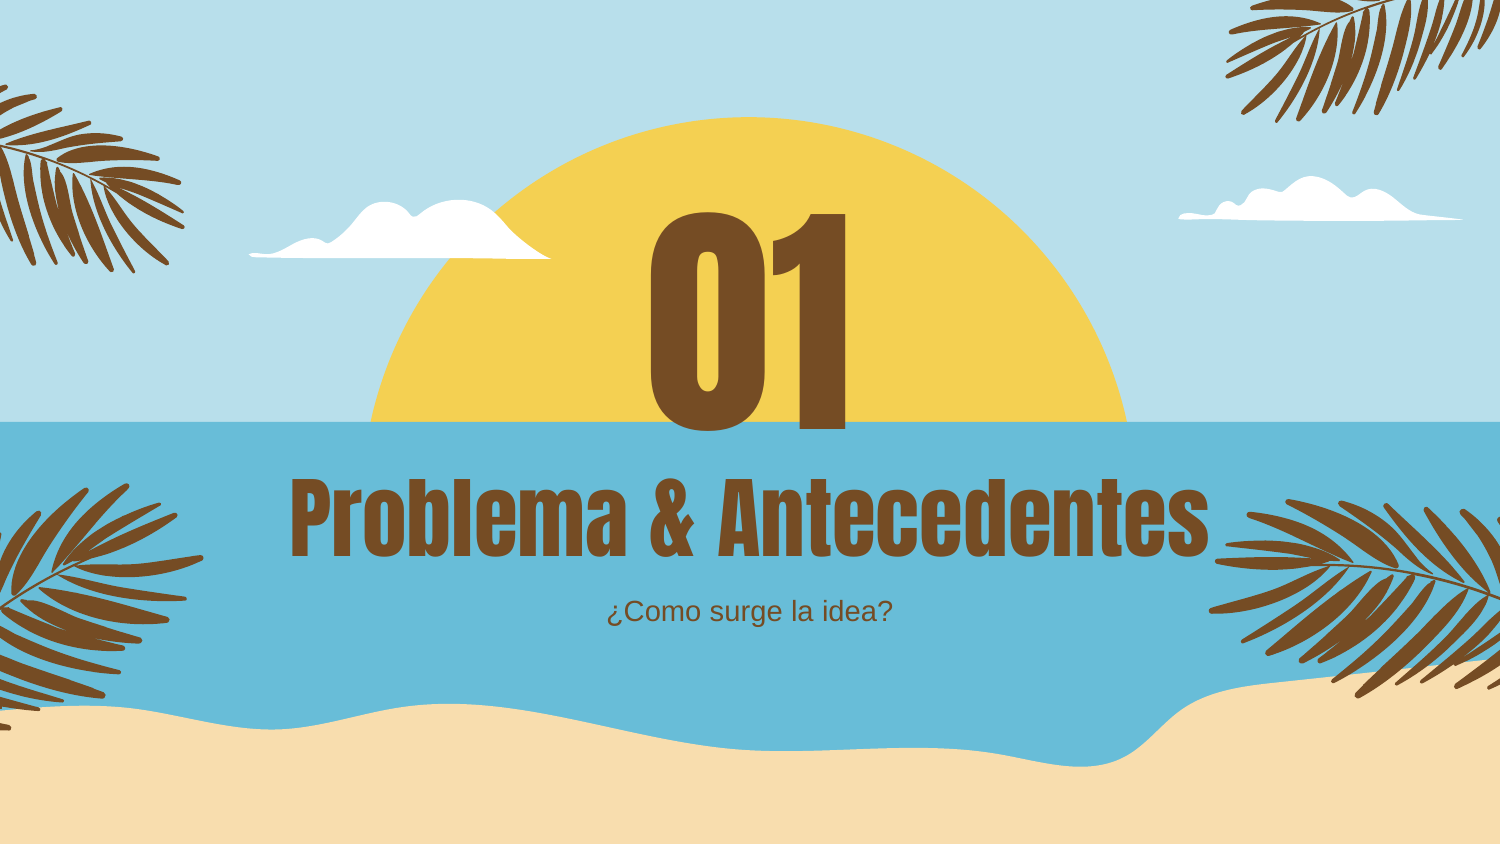

01
# Problema & Antecedentes
¿Como surge la idea?